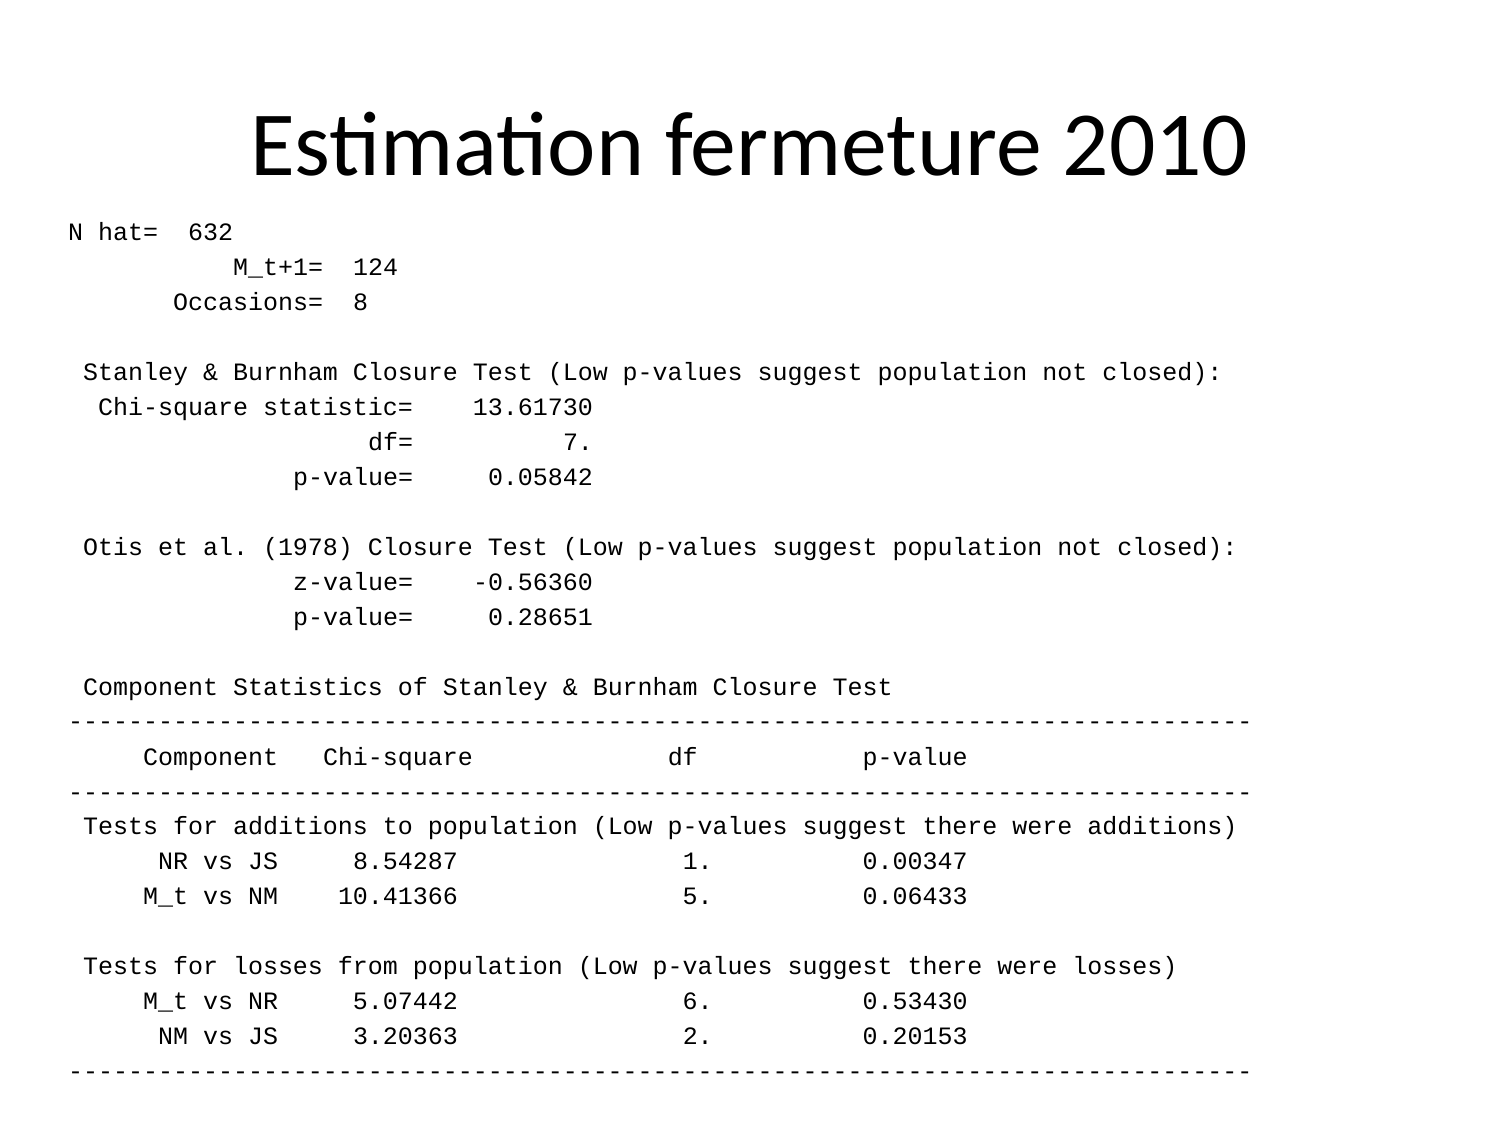

# Estimation fermeture 2010
N hat=  632
           M_t+1=  124
       Occasions=  8

 Stanley & Burnham Closure Test (Low p-values suggest population not closed):
  Chi-square statistic=    13.61730
                    df=          7.
               p-value=     0.05842

 Otis et al. (1978) Closure Test (Low p-values suggest population not closed):
               z-value=    -0.56360
               p-value=     0.28651

 Component Statistics of Stanley & Burnham Closure Test
-------------------------------------------------------------------------------
     Component   Chi-square             df           p-value
-------------------------------------------------------------------------------
 Tests for additions to population (Low p-values suggest there were additions)
      NR vs JS     8.54287               1.          0.00347
     M_t vs NM    10.41366               5.          0.06433

 Tests for losses from population (Low p-values suggest there were losses)
     M_t vs NR     5.07442               6.          0.53430
      NM vs JS     3.20363               2.          0.20153
-------------------------------------------------------------------------------